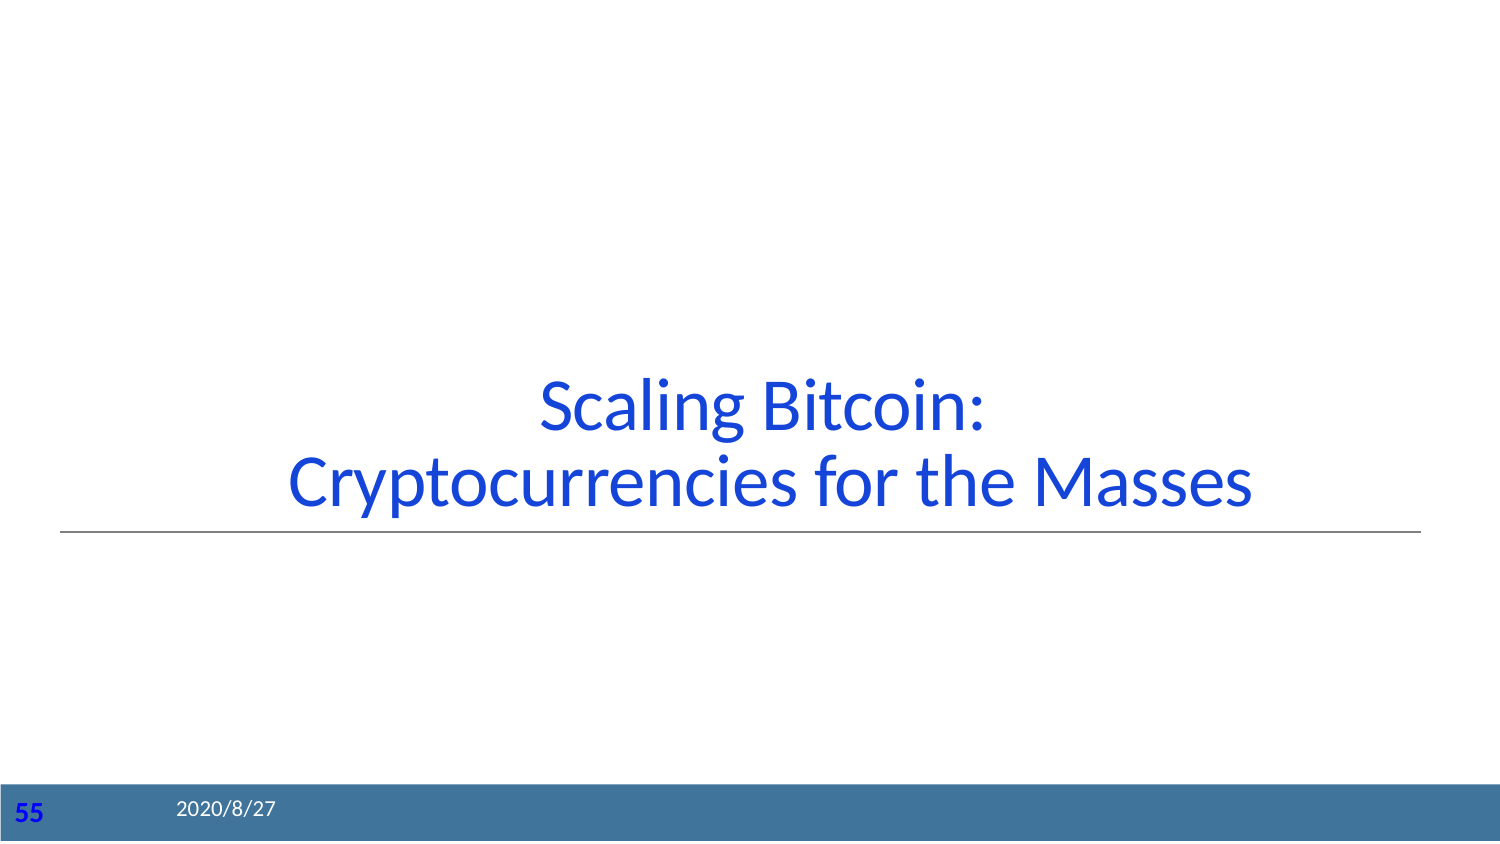

# Scaling Bitcoin:
Cryptocurrencies for the Masses
2020/8/27